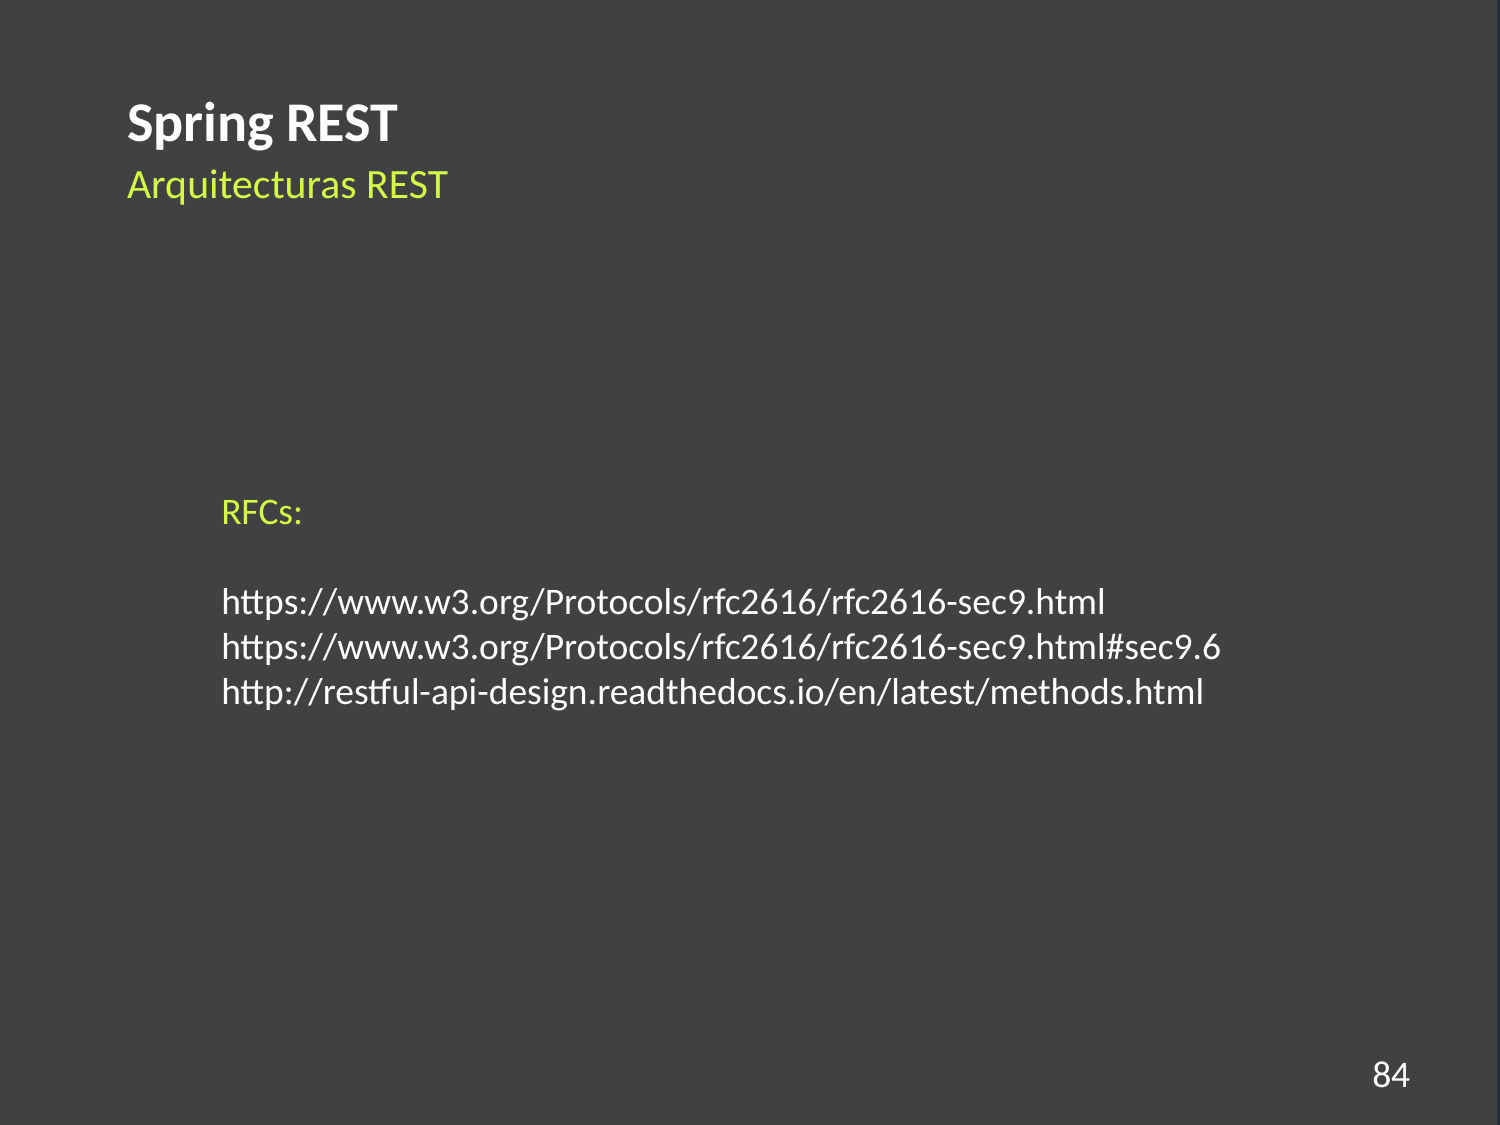

Spring REST
Arquitecturas REST
RFCs:

https://www.w3.org/Protocols/rfc2616/rfc2616-sec9.html
https://www.w3.org/Protocols/rfc2616/rfc2616-sec9.html#sec9.6
http://restful-api-design.readthedocs.io/en/latest/methods.html
84